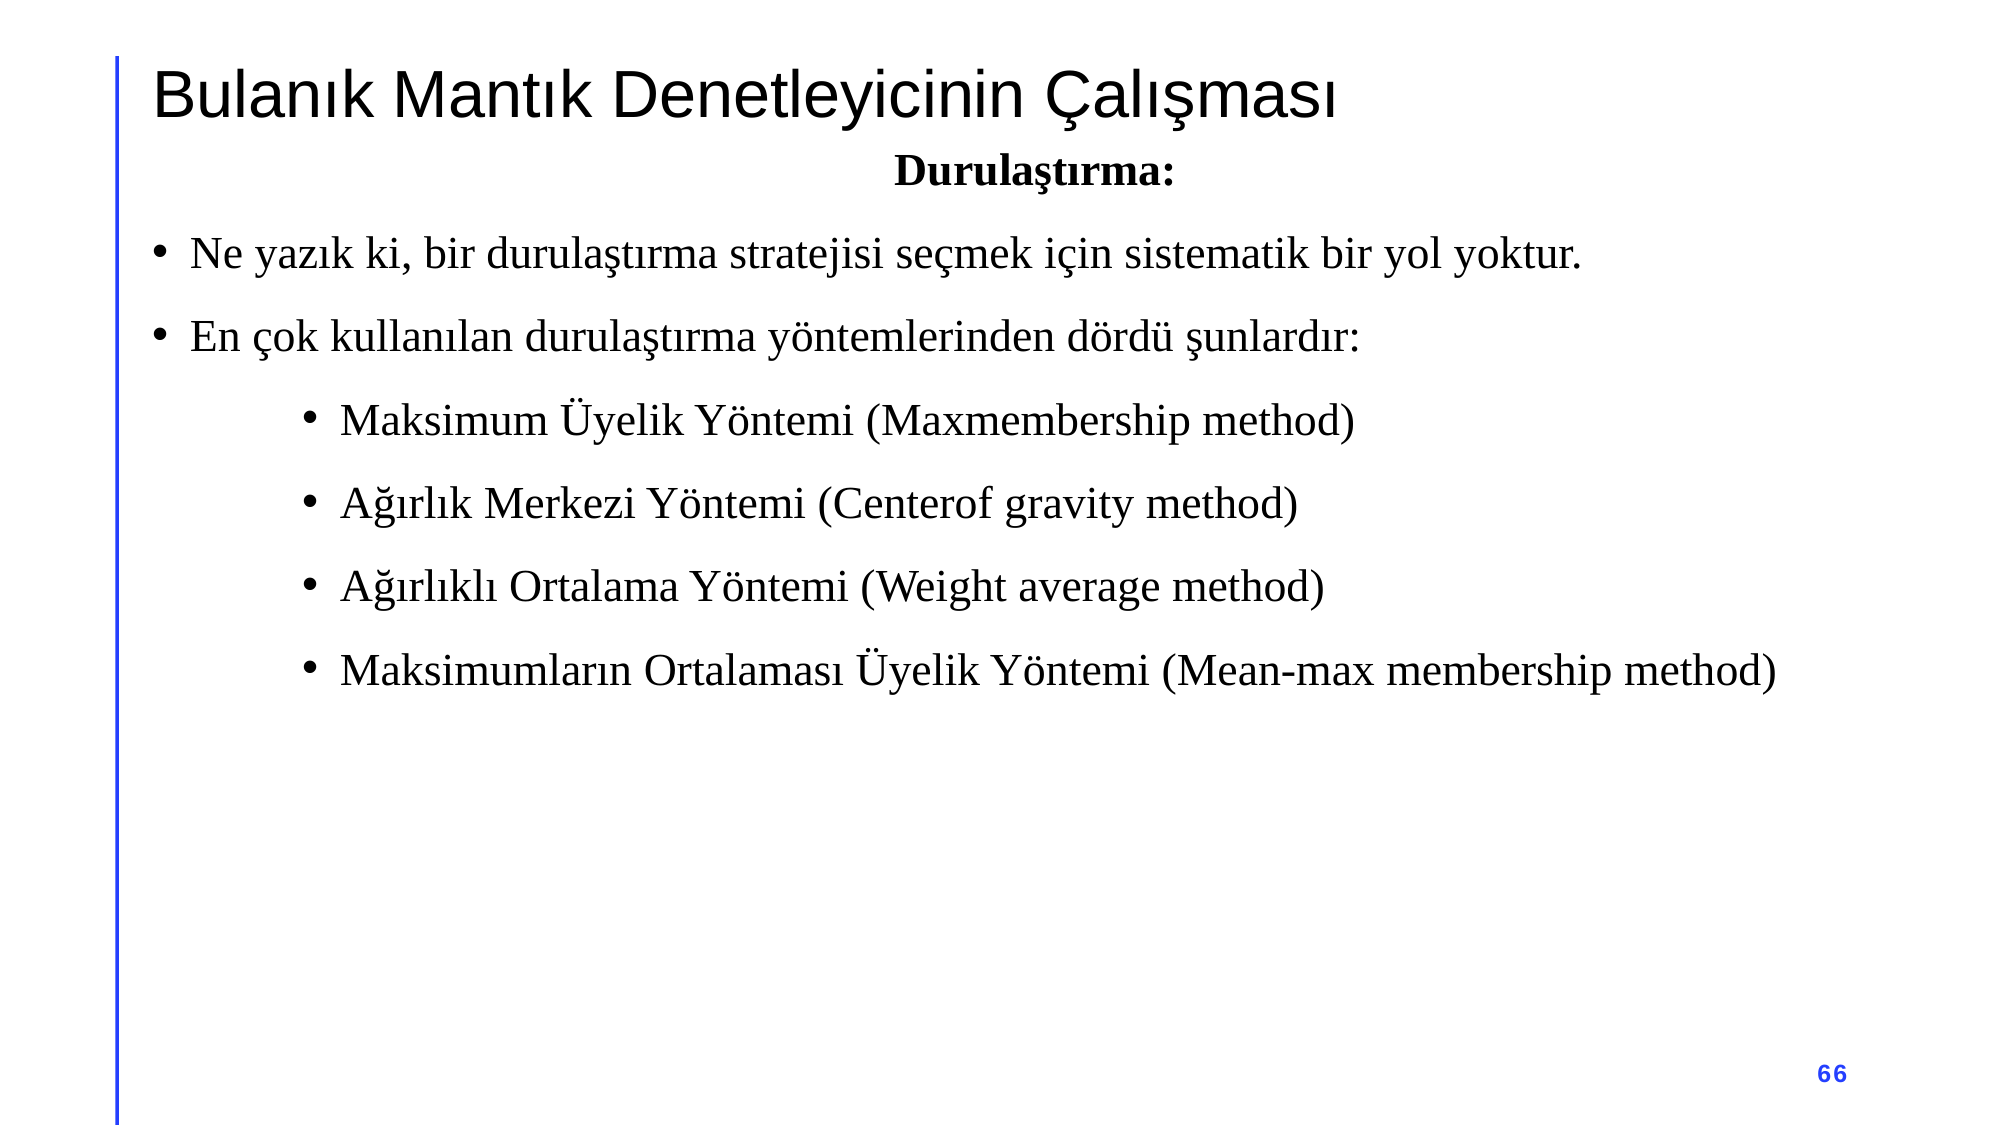

# Bulanık Mantık Denetleyicinin Çalışması
Durulaştırma:
Ne yazık ki, bir durulaştırma stratejisi seçmek için sistematik bir yol yoktur.
En çok kullanılan durulaştırma yöntemlerinden dördü şunlardır:
Maksimum Üyelik Yöntemi (Maxmembership method)
Ağırlık Merkezi Yöntemi (Centerof gravity method)
Ağırlıklı Ortalama Yöntemi (Weight average method)
Maksimumların Ortalaması Üyelik Yöntemi (Mean-max membership method)

66